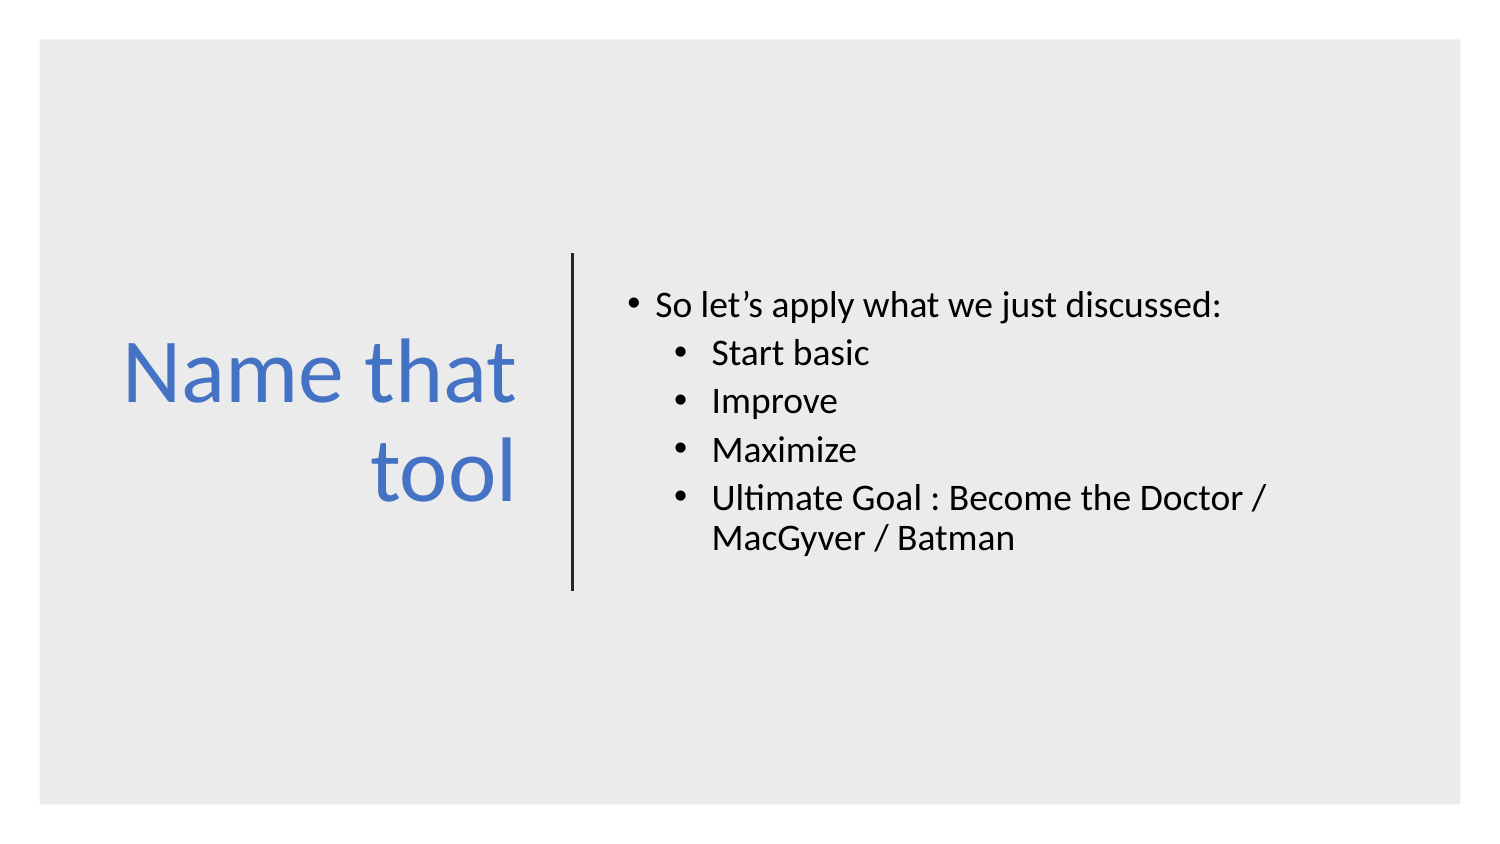

# Name that tool
So let’s apply what we just discussed:
Start basic
Improve
Maximize
Ultimate Goal : Become the Doctor / MacGyver / Batman